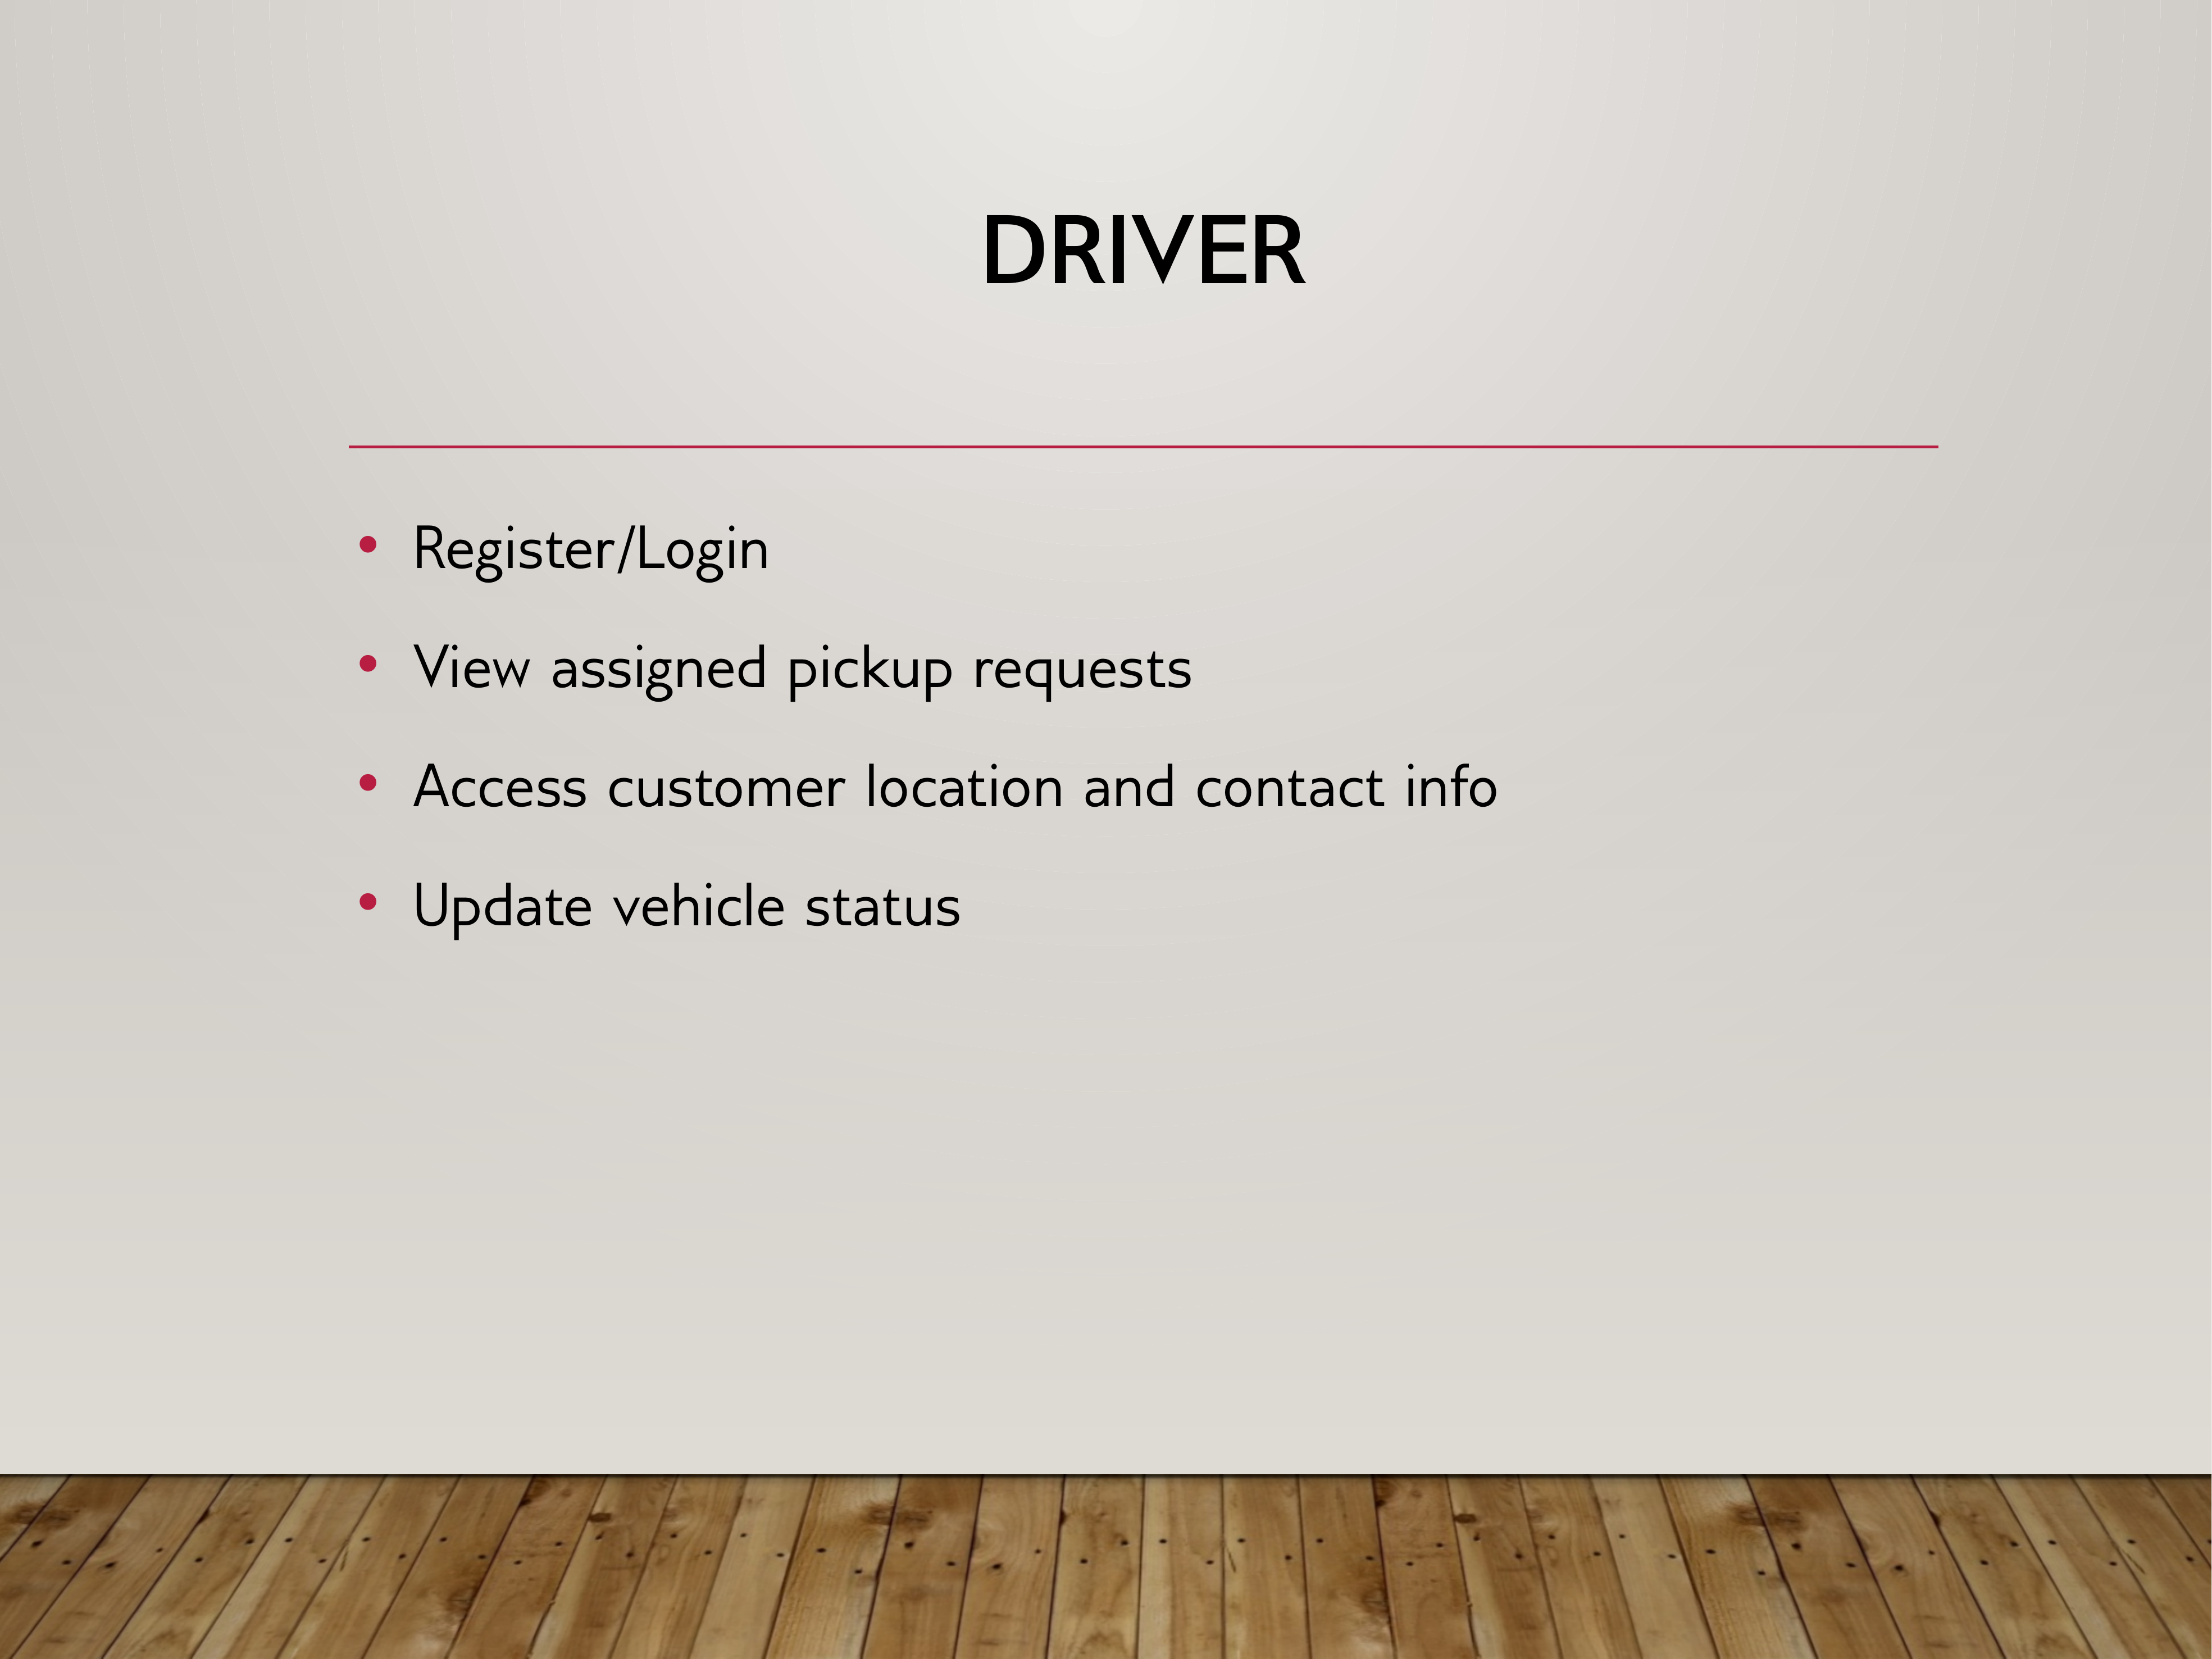

# DRIVER
Register/Login
View assigned pickup requests
Access customer location and contact info
Update vehicle status